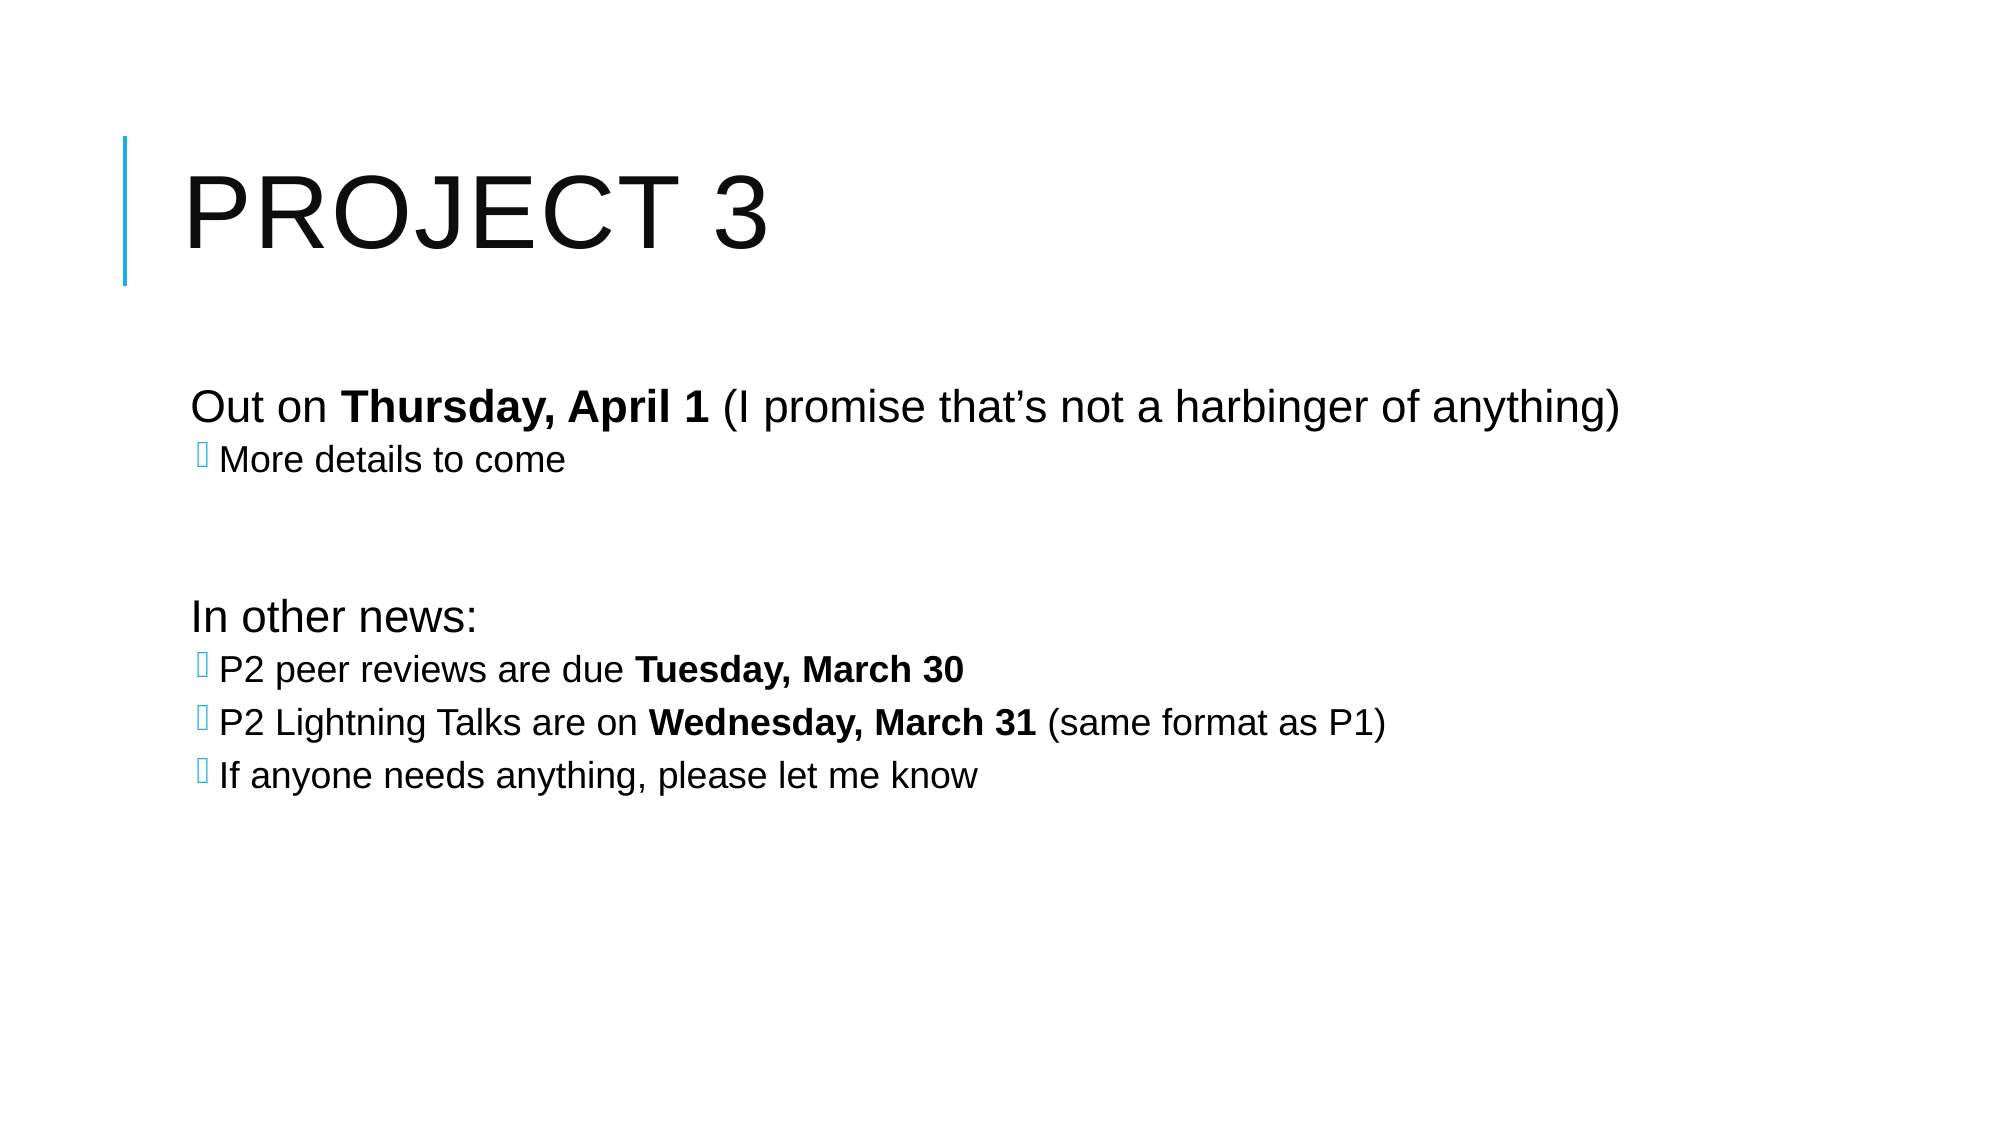

# Project 3
Out on Thursday, April 1 (I promise that’s not a harbinger of anything)
More details to come

In other news:
P2 peer reviews are due Tuesday, March 30
P2 Lightning Talks are on Wednesday, March 31 (same format as P1)
If anyone needs anything, please let me know